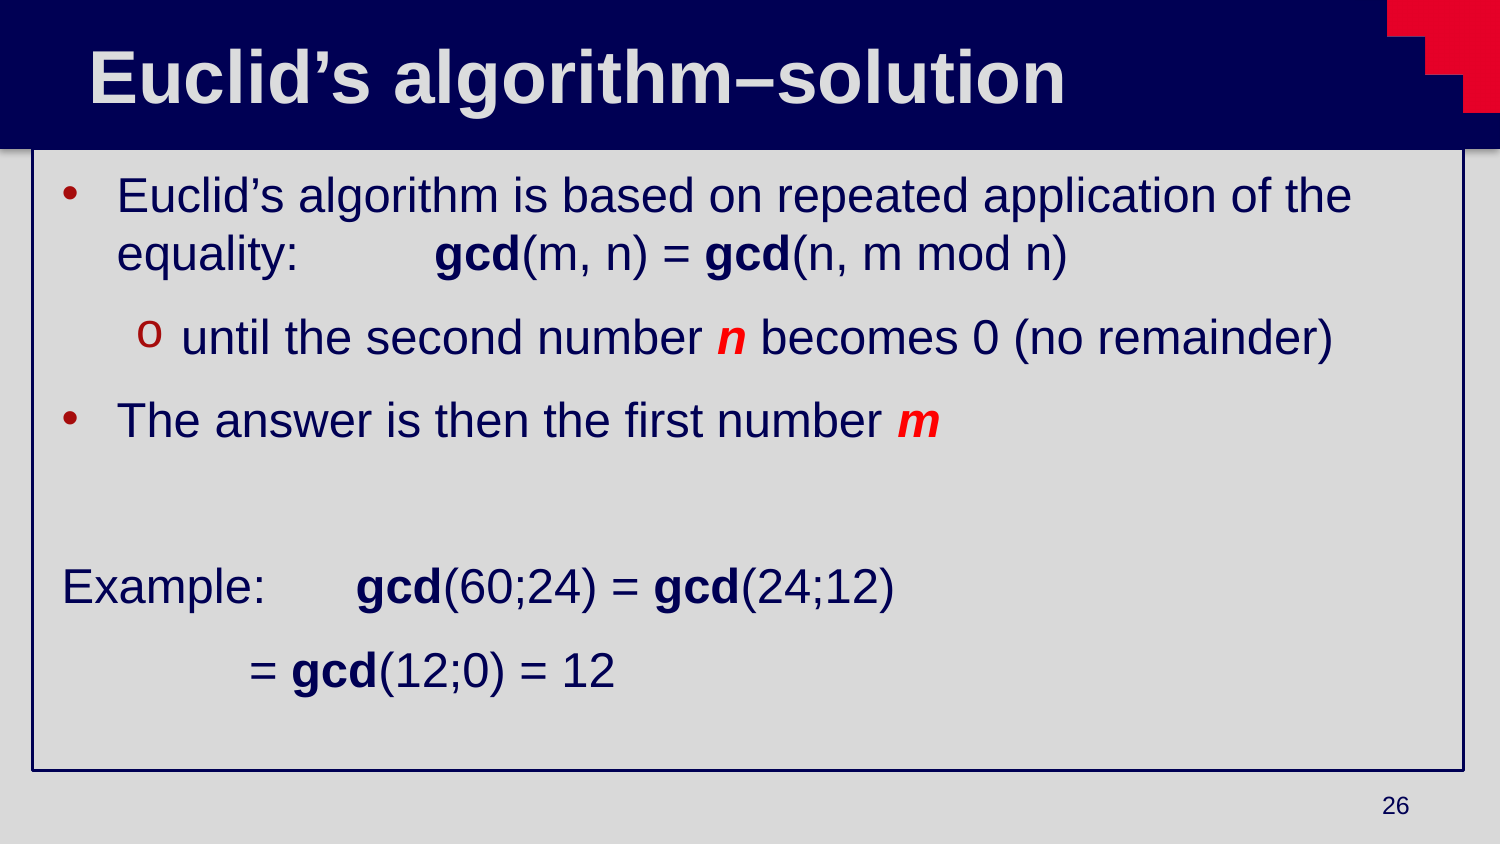

# Euclid’s algorithm–solution
Euclid’s algorithm is based on repeated application of the equality:          gcd(m, n) = gcd(n, m mod n)
until the second number n becomes 0 (no remainder)
The answer is then the first number m

Example: 		gcd(60;24) = gcd(24;12)
							   = gcd(12;0) = 12
26